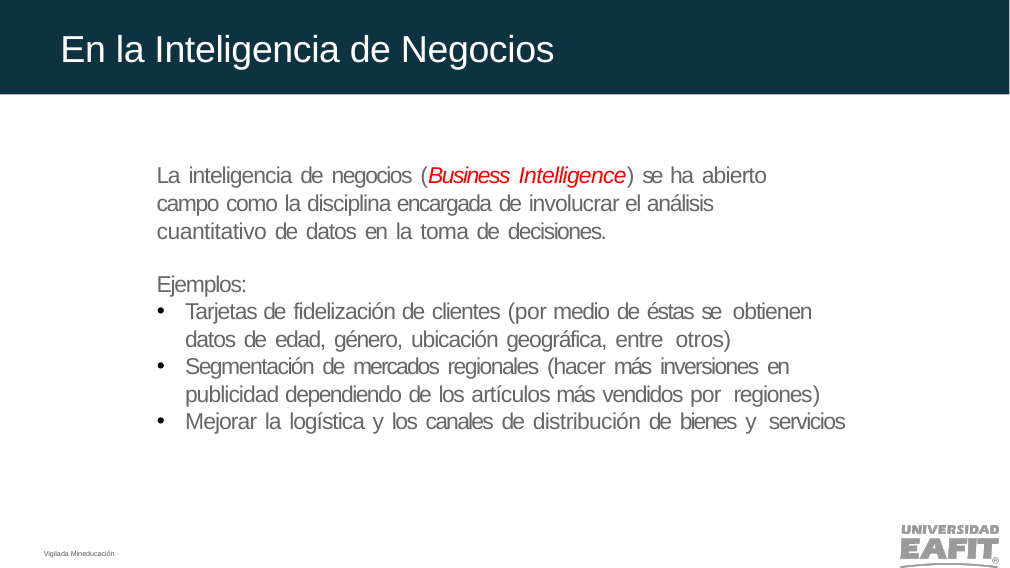

En la Inteligencia de Negocios
La inteligencia de negocios (Business Intelligence) se ha abierto  campo como la disciplina encargada de involucrar el análisis  cuantitativo de datos en la toma de decisiones.

Ejemplos:
Tarjetas de fidelización de clientes (por medio de éstas se  obtienen datos de edad, género, ubicación geográfica, entre  otros)
Segmentación de mercados regionales (hacer más inversiones en  publicidad dependiendo de los artículos más vendidos por  regiones)
Mejorar la logística y los canales de distribución de bienes y  servicios